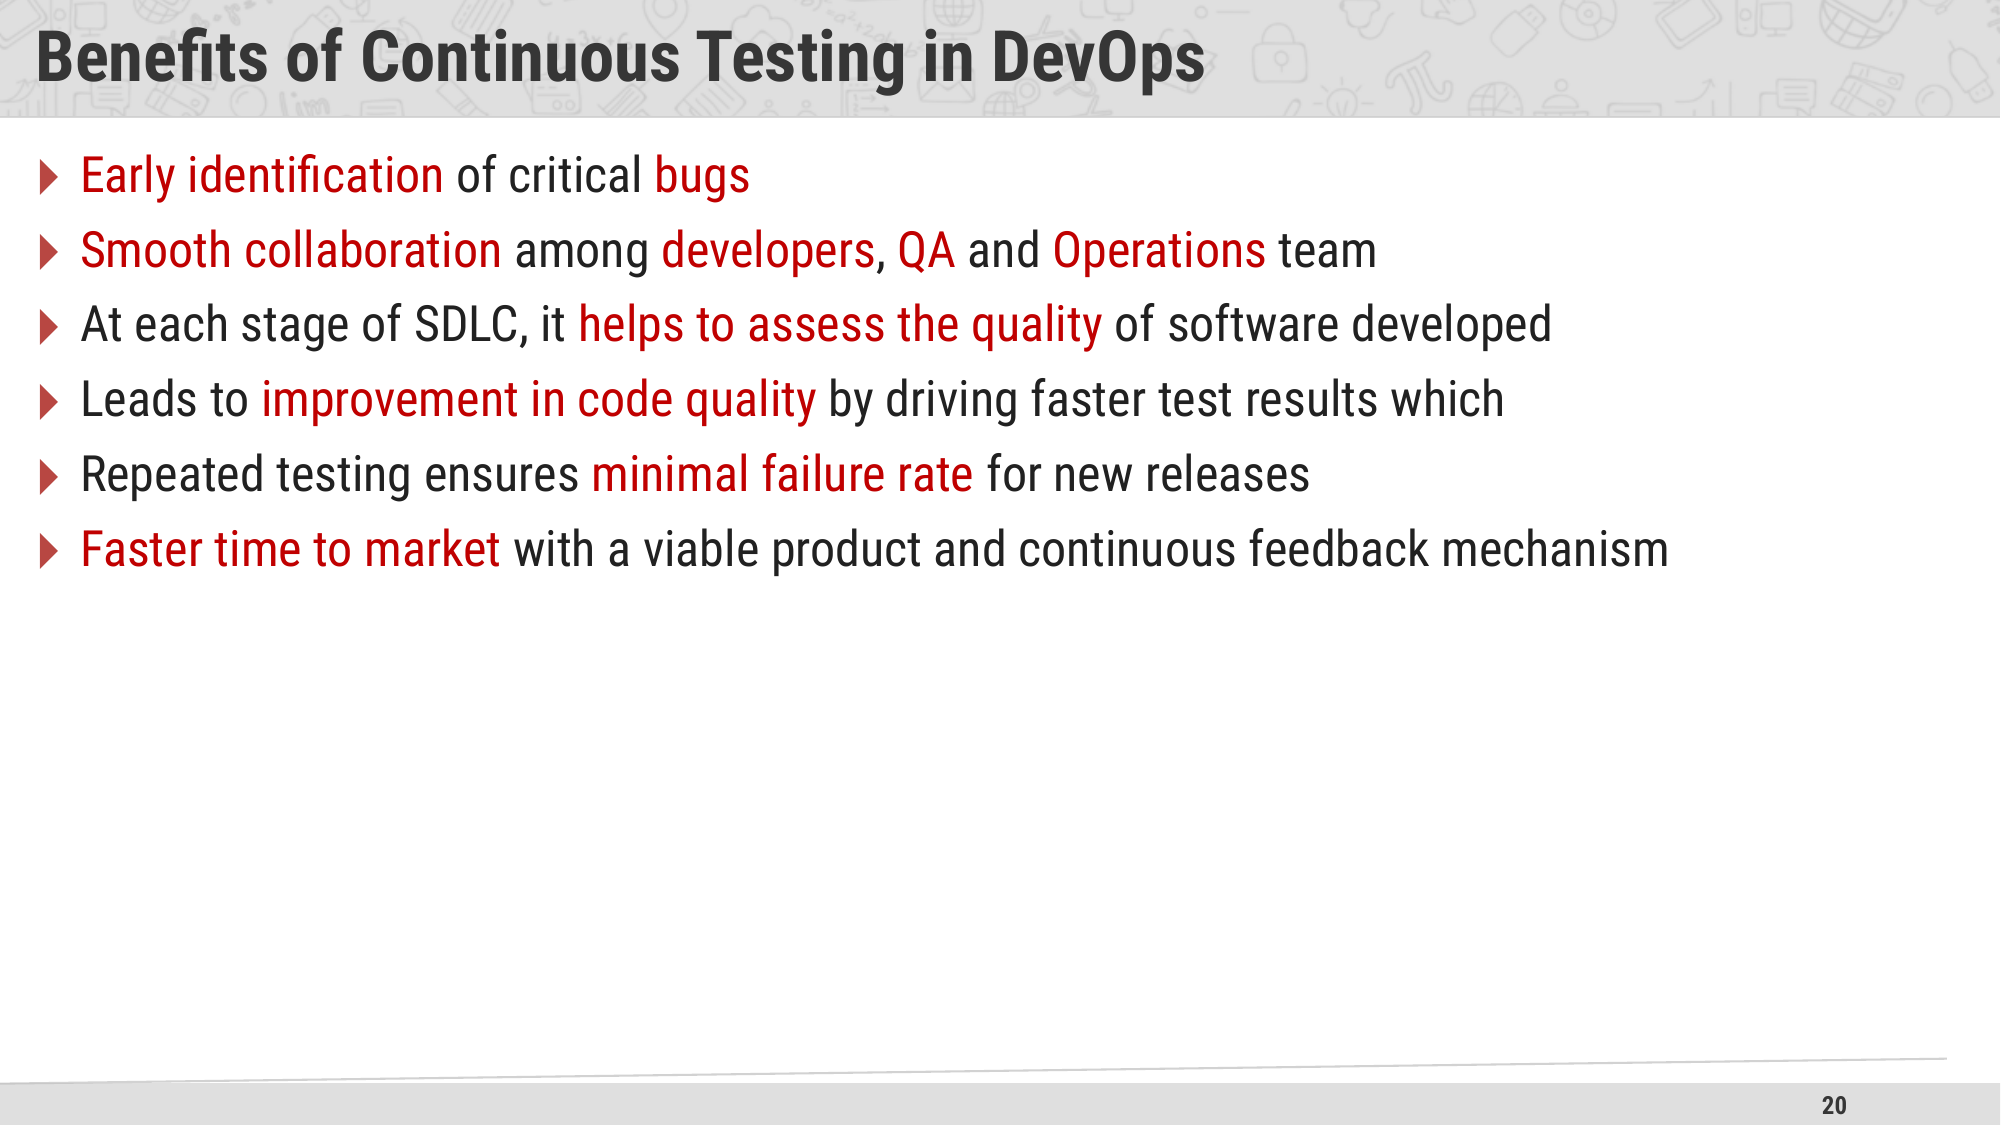

# Benefits of Continuous Testing in DevOps
Early identification of critical bugs
Smooth collaboration among developers, QA and Operations team
At each stage of SDLC, it helps to assess the quality of software developed
Leads to improvement in code quality by driving faster test results which
Repeated testing ensures minimal failure rate for new releases
Faster time to market with a viable product and continuous feedback mechanism